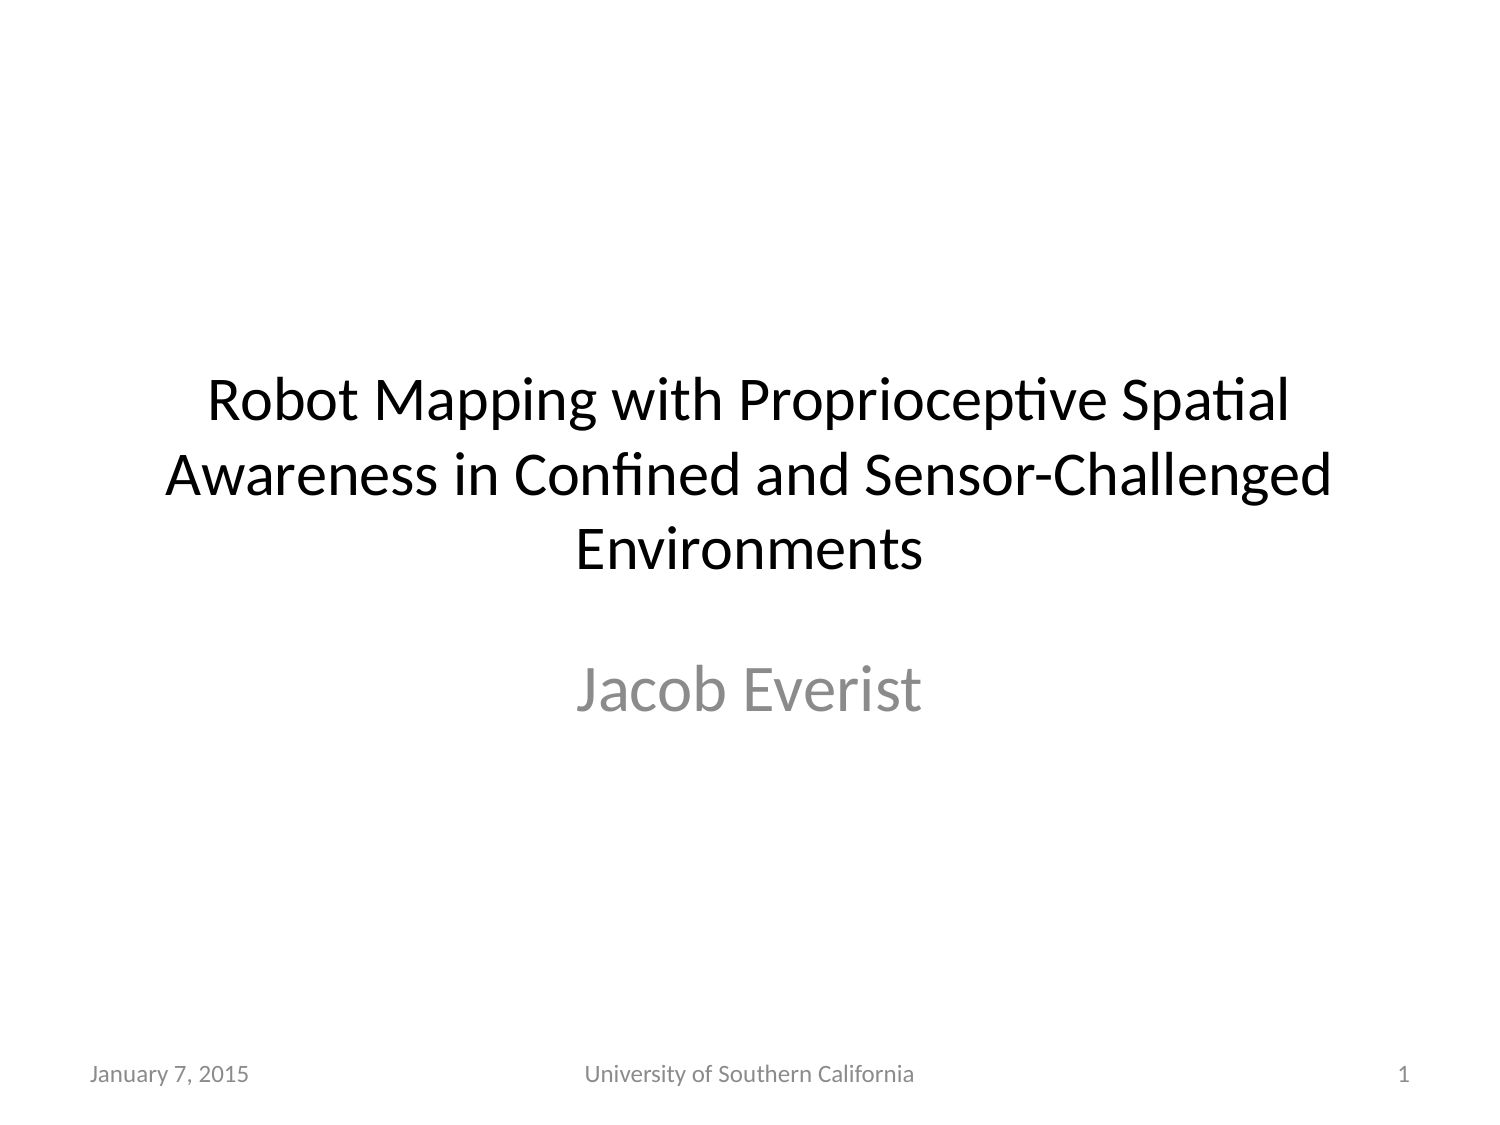

# Robot Mapping with Proprioceptive Spatial Awareness in Confined and Sensor-Challenged Environments
Jacob Everist
January 7, 2015
University of Southern California
1